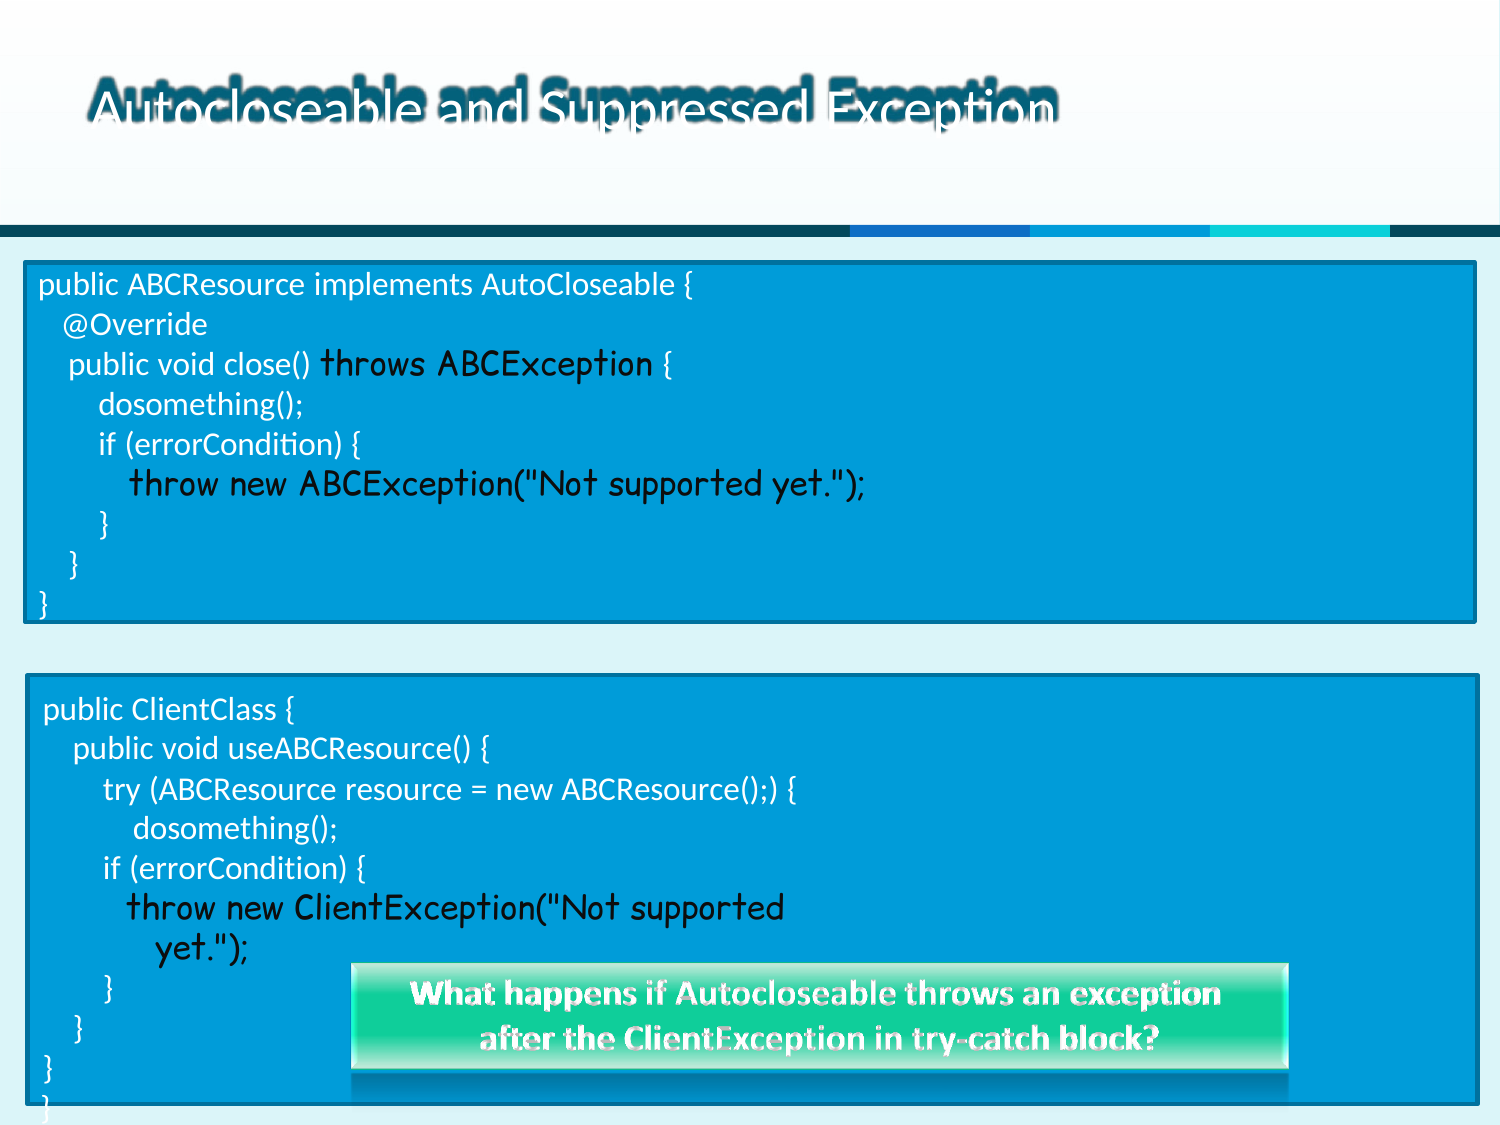

# Autocloseable and Suppressed Exception

public ABCResource implements AutoCloseable {
@Override
public void close() throws ABCException {
dosomething();
if (errorCondition) {
throw new ABCException("Not supported yet.");
}
}
}

public ClientClass {
public void useABCResource() {
try (ABCResource resource = new ABCResource();) { dosomething();
if (errorCondition) {
throw new ClientException("Not supported yet.");
}
}
}
}